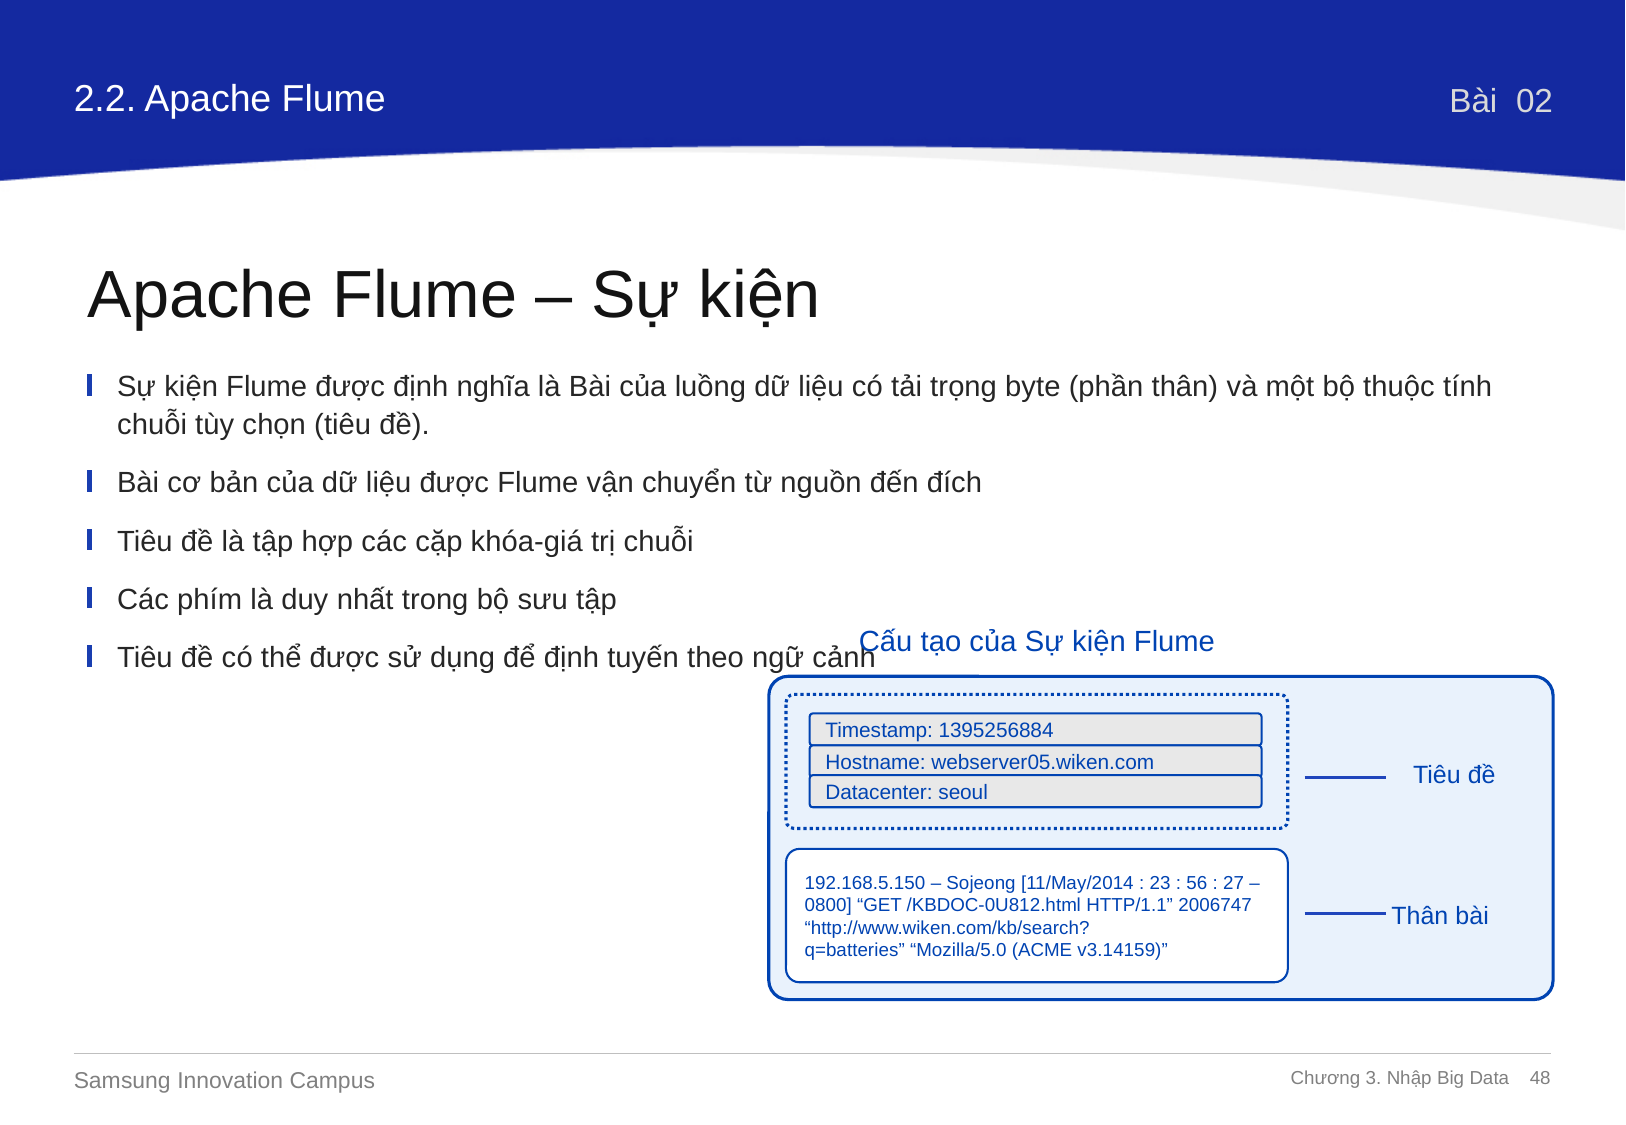

2.2. Apache Flume
Bài  02
Apache Flume – Sự kiện
Sự kiện Flume được định nghĩa là Bài của luồng dữ liệu có tải trọng byte (phần thân) và một bộ thuộc tính chuỗi tùy chọn (tiêu đề).
Bài cơ bản của dữ liệu được Flume vận chuyển từ nguồn đến đích
Tiêu đề là tập hợp các cặp khóa-giá trị chuỗi
Các phím là duy nhất trong bộ sưu tập
Tiêu đề có thể được sử dụng để định tuyến theo ngữ cảnh
Cấu tạo của Sự kiện Flume

Timestamp: 1395256884
Hostname: webserver05.wiken.com
Datacenter: seoul
192.168.5.150 – Sojeong [11/May/2014 : 23 : 56 : 27 – 0800] “GET /KBDOC-0U812.html HTTP/1.1” 2006747 “http://www.wiken.com/kb/search?
q=batteries” “Mozilla/5.0 (ACME v3.14159)”
Tiêu đề
Thân bài